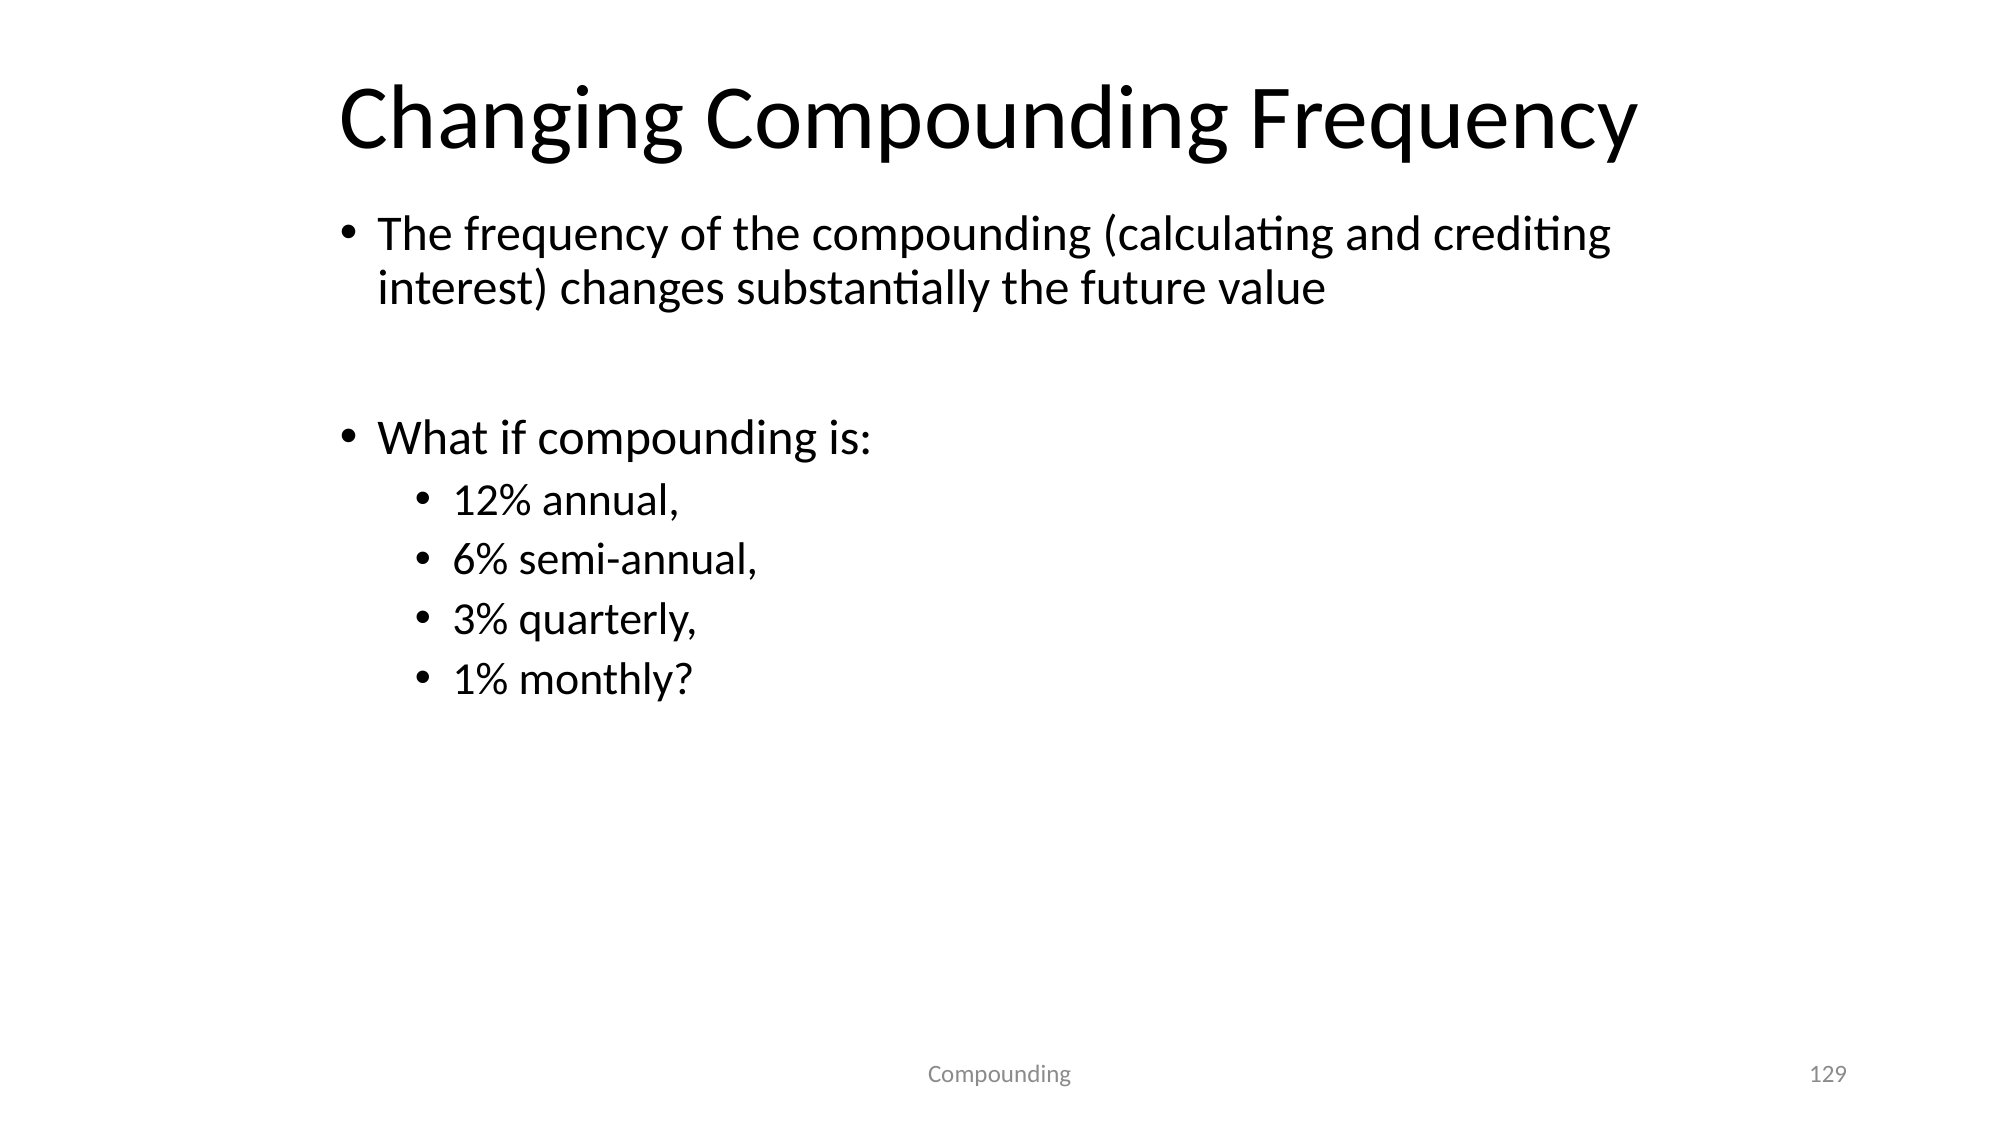

# Changing Compounding Frequency
The frequency of the compounding (calculating and crediting interest) changes substantially the future value

What if compounding is:
12% annual,
6% semi-annual,
3% quarterly,
1% monthly?

129
Compounding